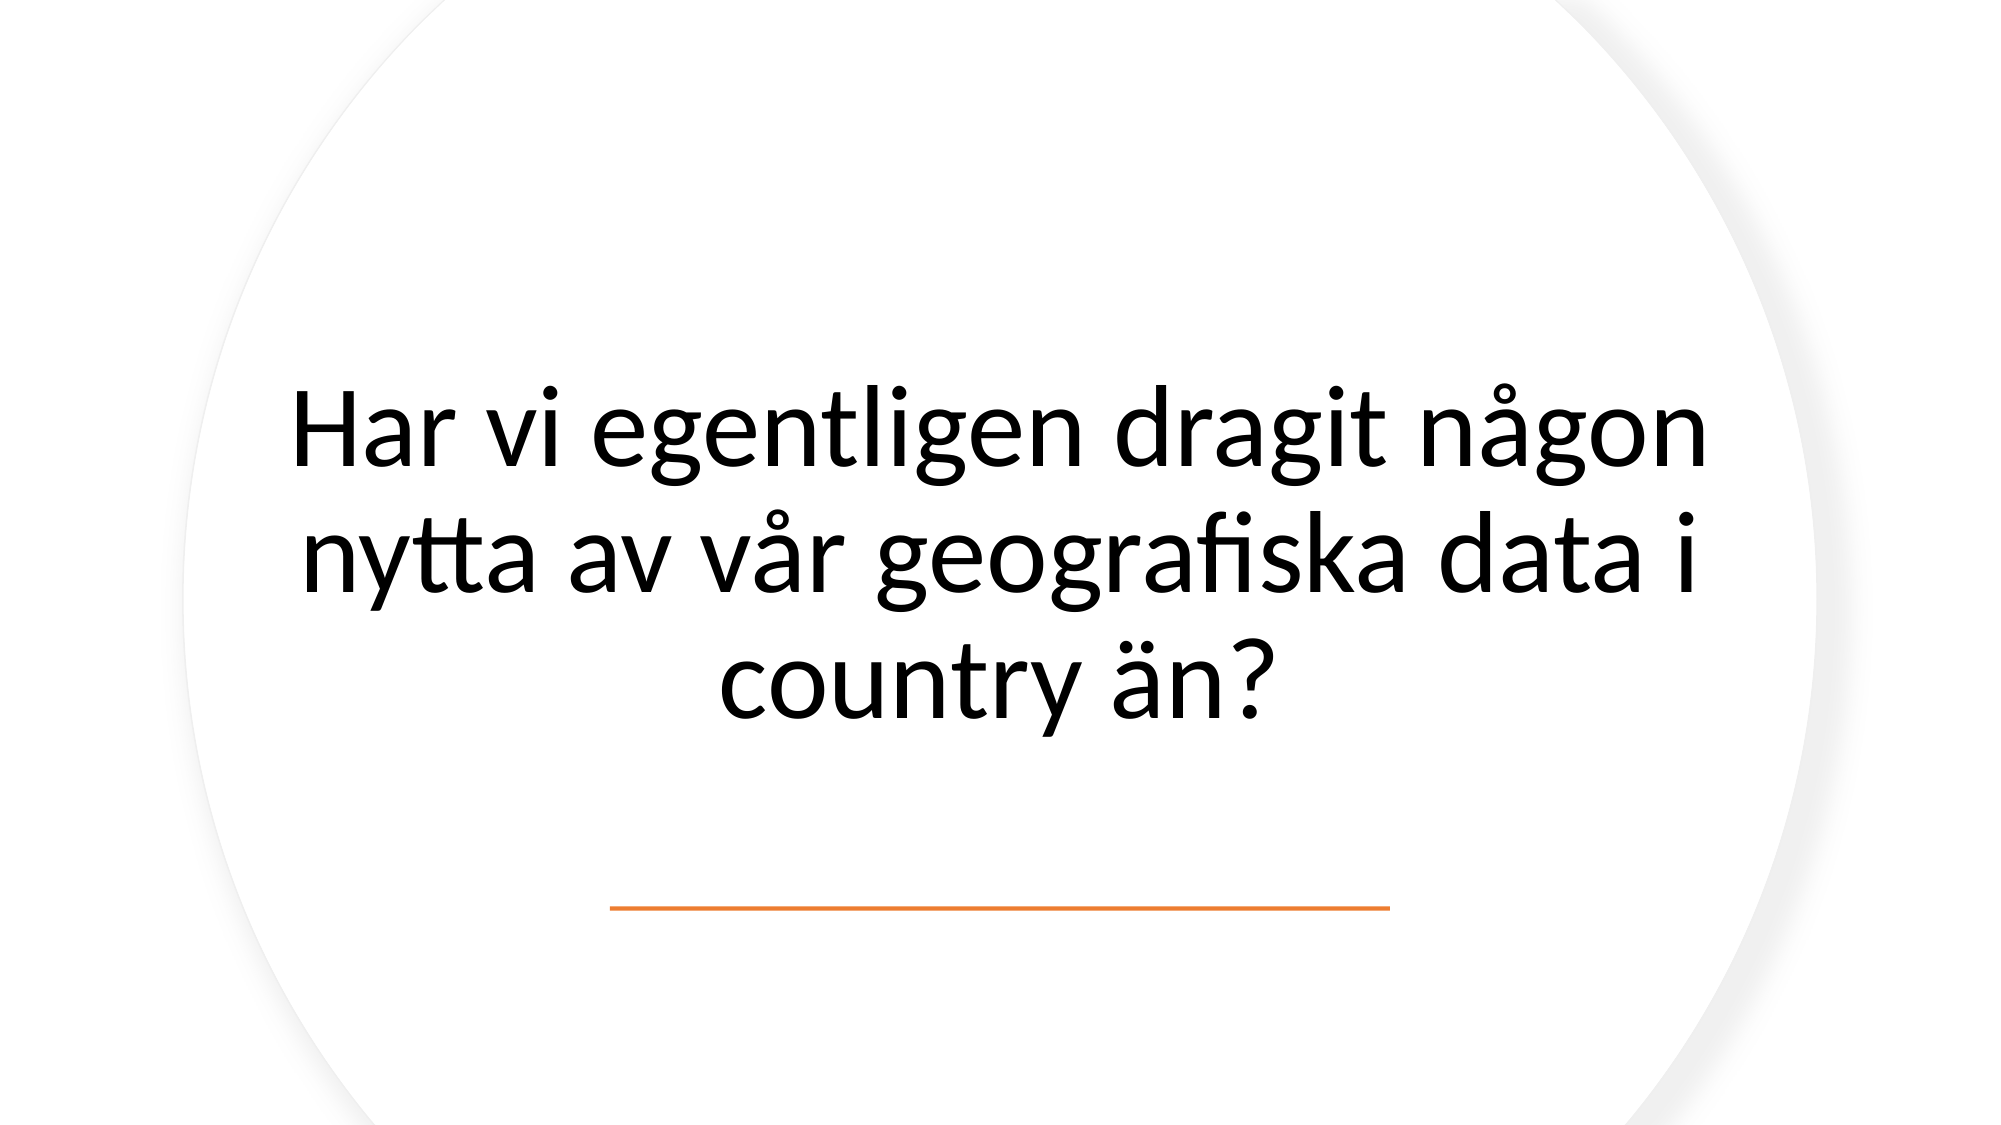

# Har vi egentligen dragit någon nytta av vår geografiska data i country än?